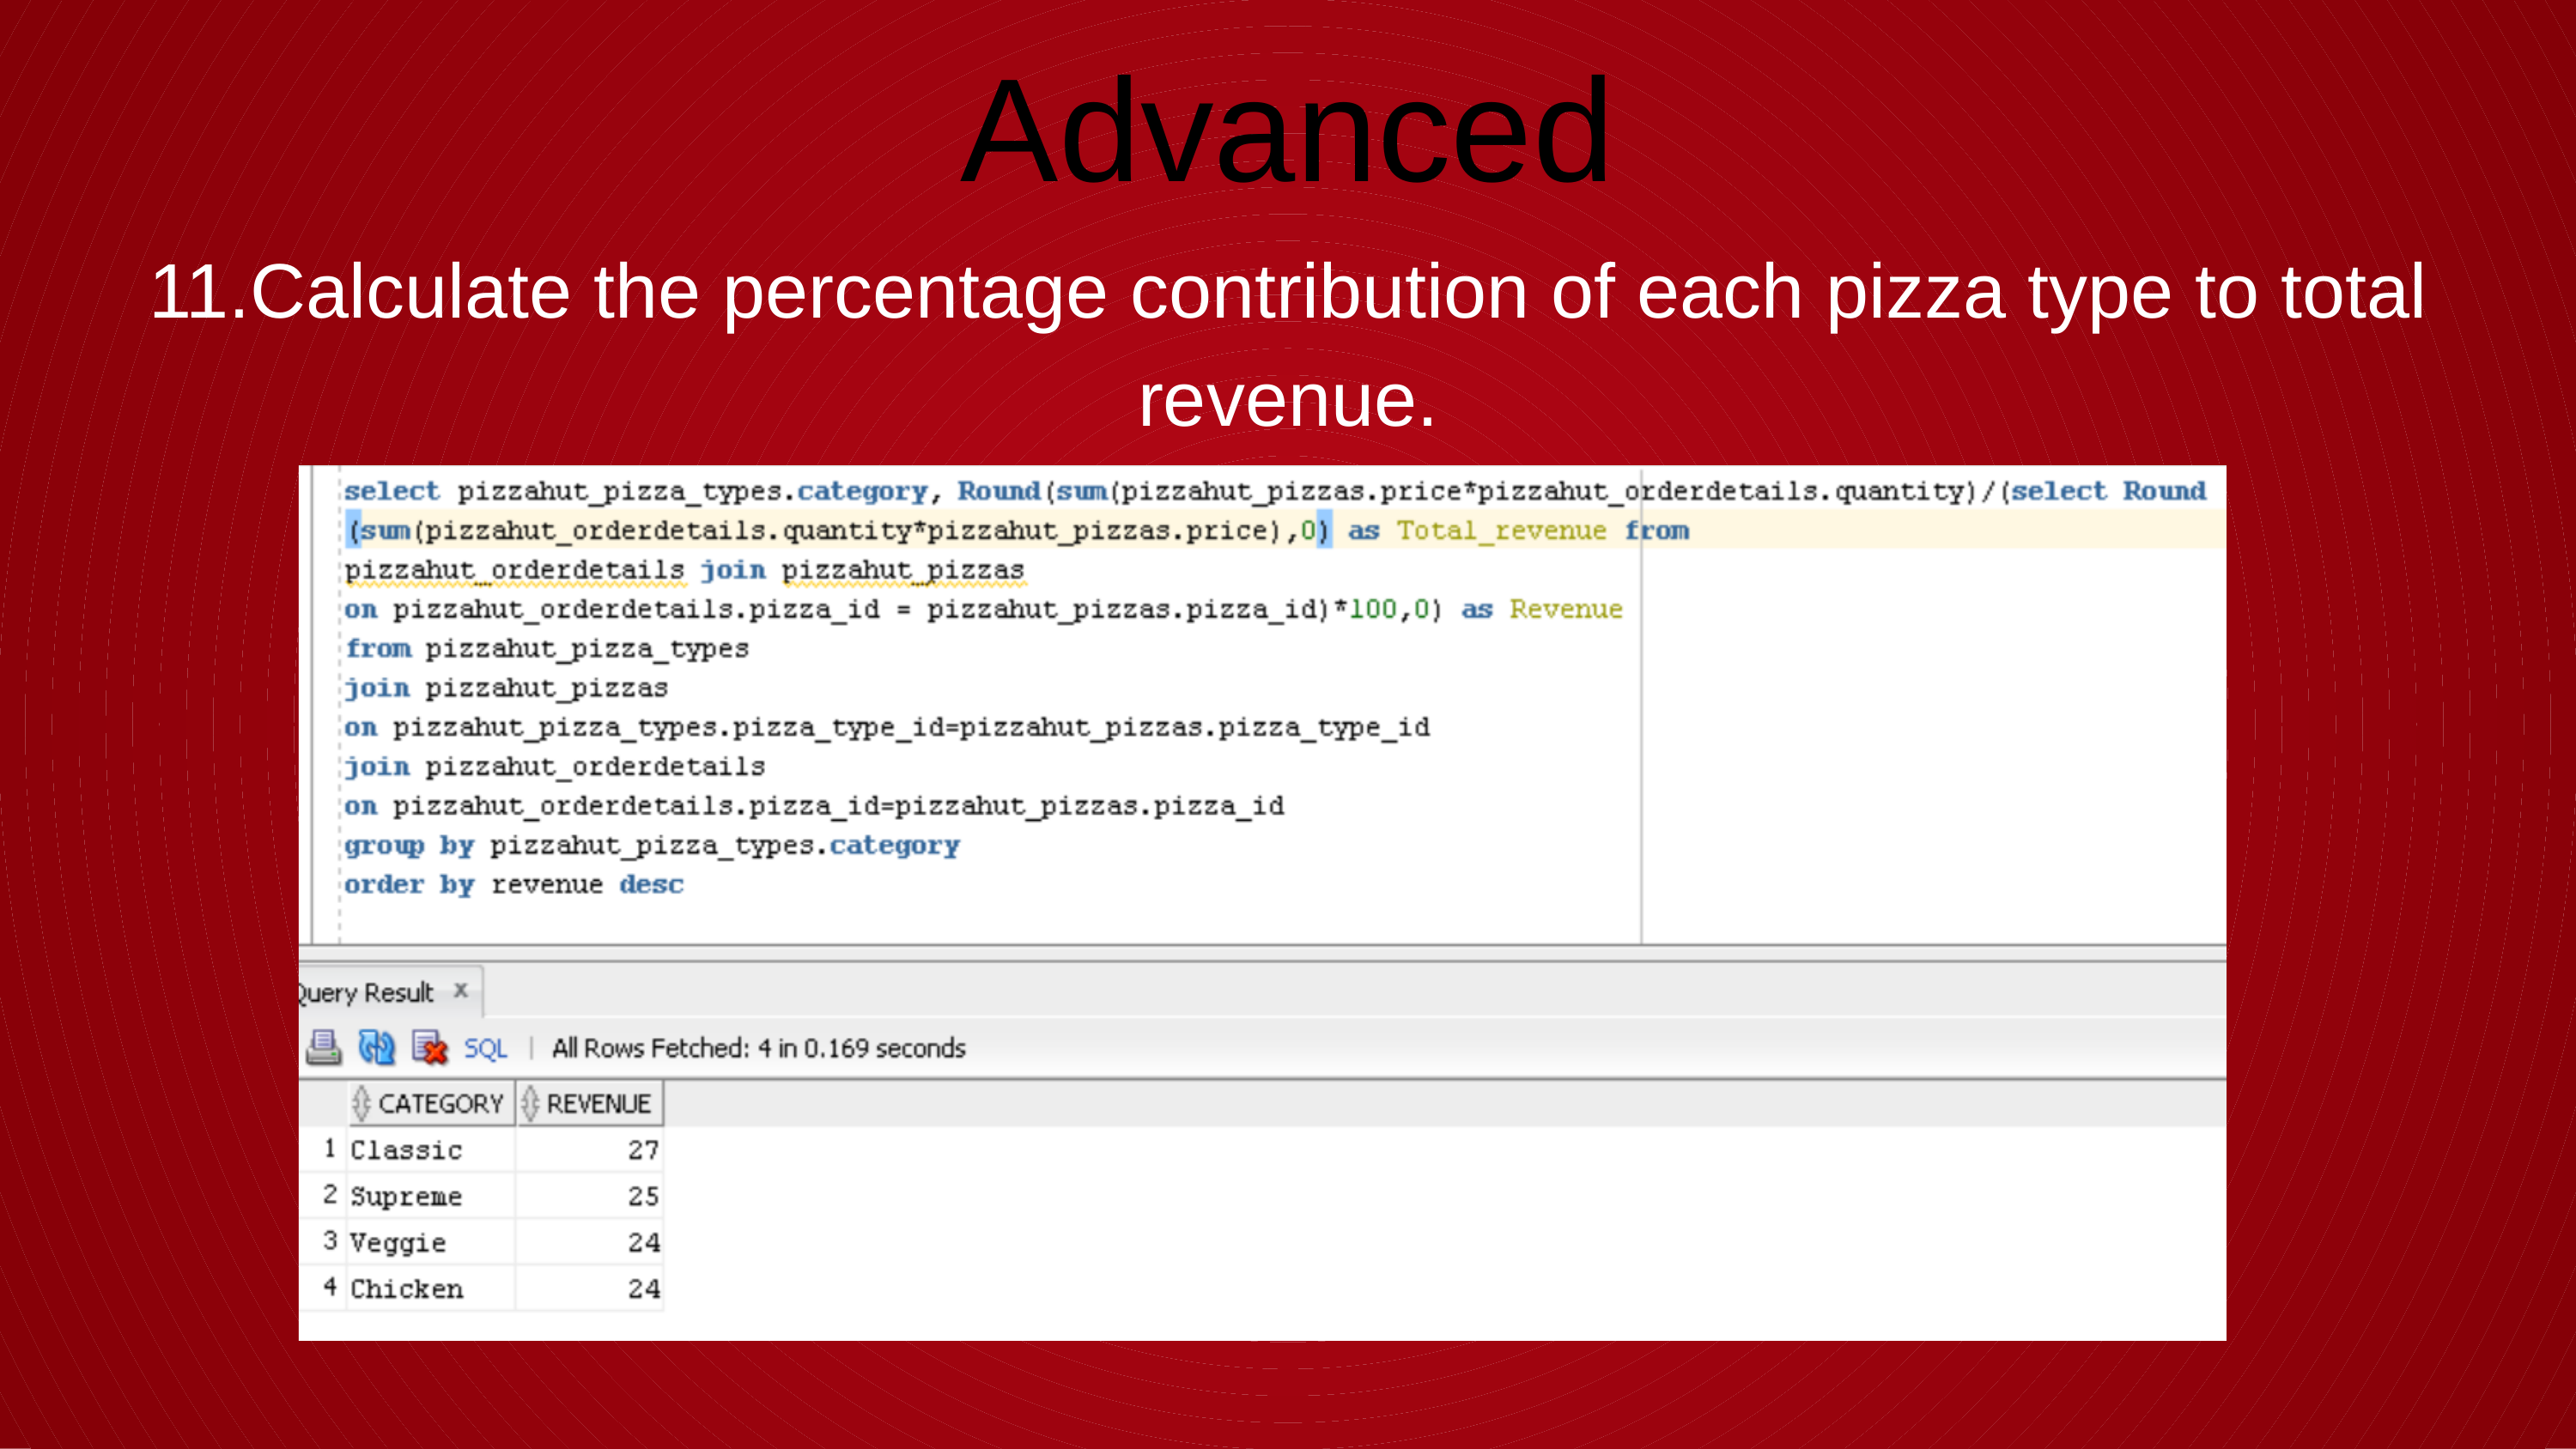

Advanced
11.Calculate the percentage contribution of each pizza type to total revenue.